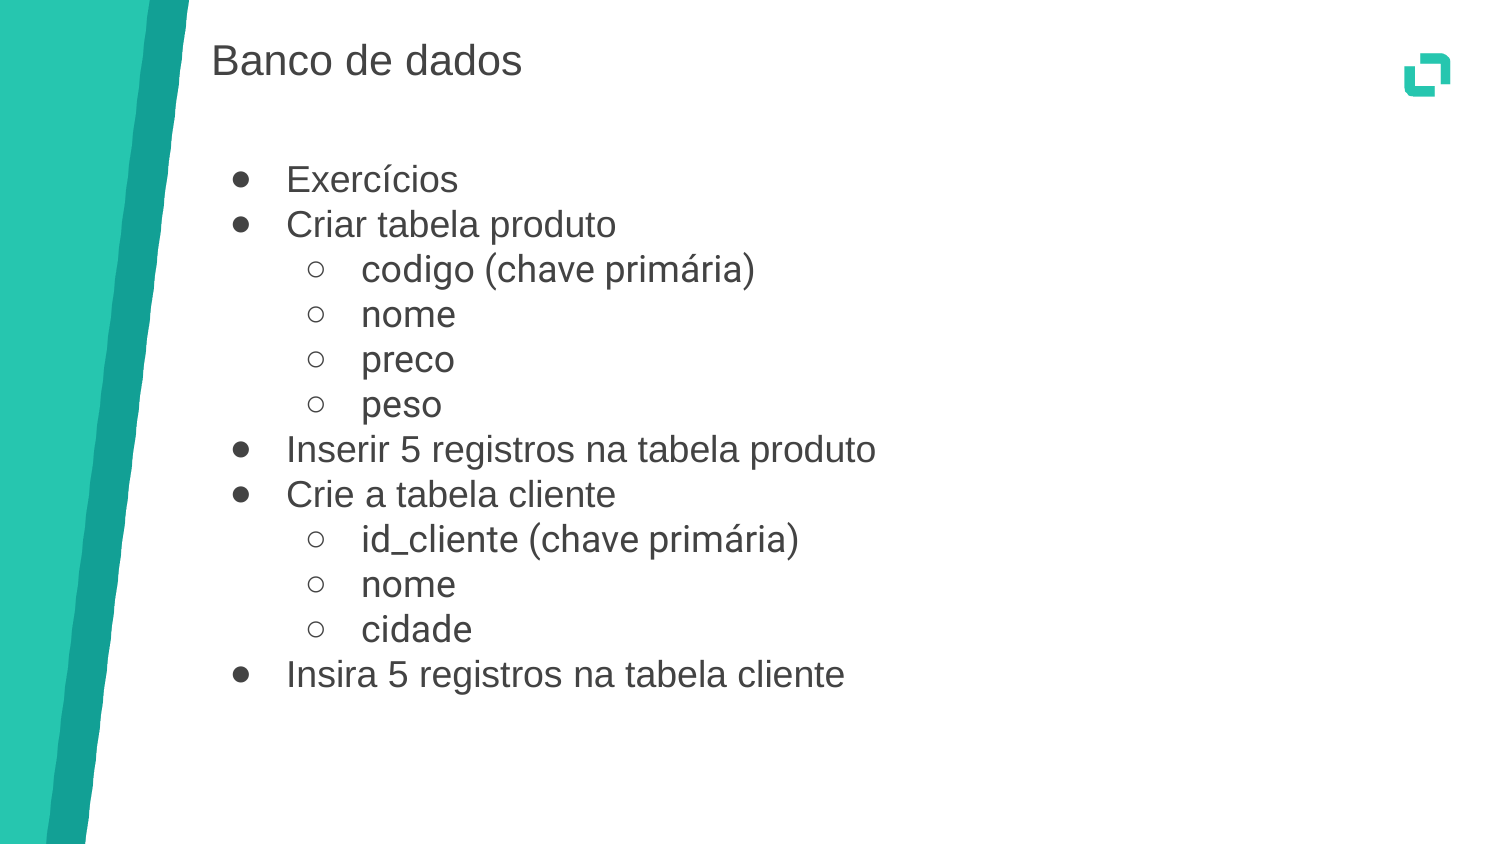

# Banco de dados
Exercícios
Criar tabela produto
codigo (chave primária)
nome
preco
peso
Inserir 5 registros na tabela produto
Crie a tabela cliente
id_cliente (chave primária)
nome
cidade
Insira 5 registros na tabela cliente